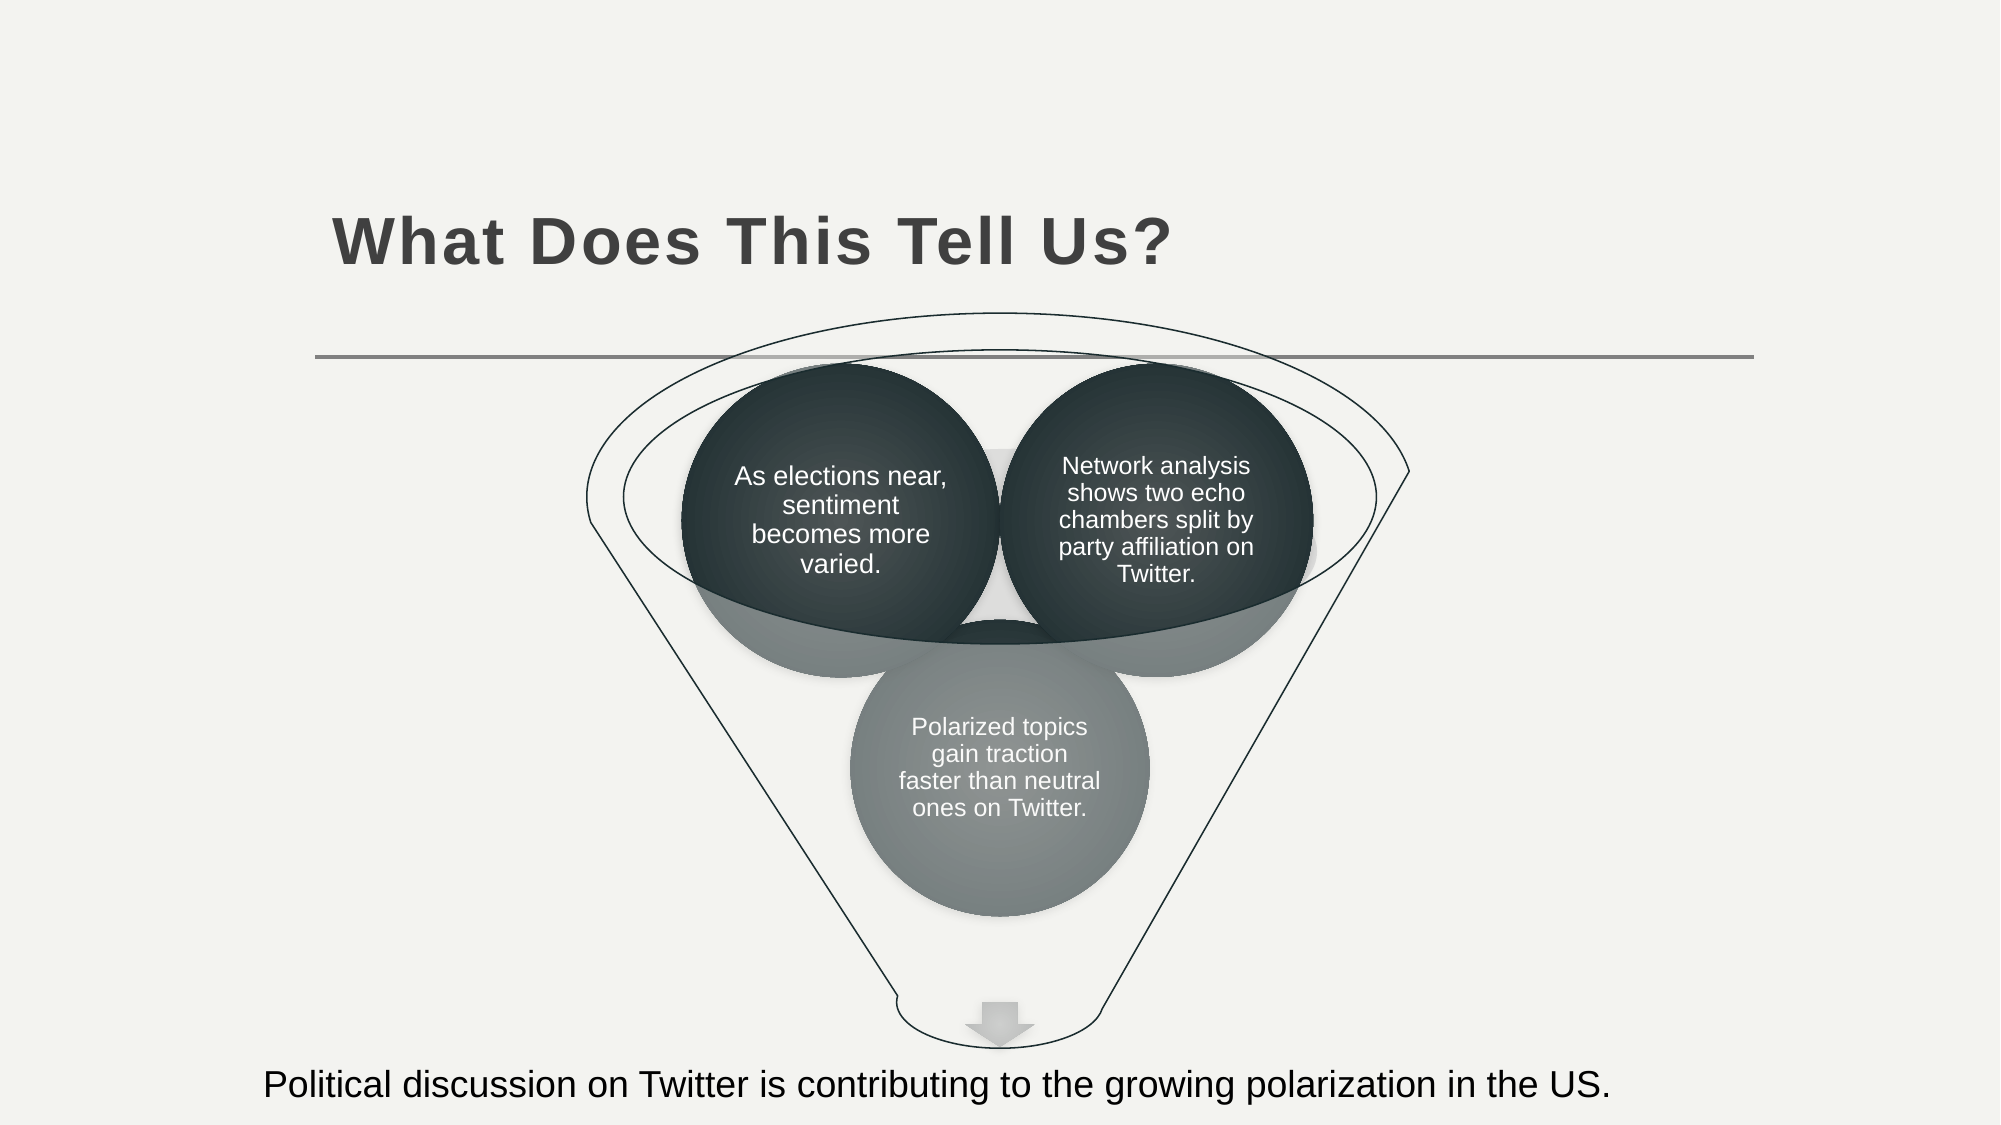

# What Does This Tell Us?

Polarized topics gain traction faster than neutral ones on Twitter.
As elections near, sentiment becomes more varied.
Network analysis shows two echo chambers split by party affiliation on Twitter.
Political discussion on Twitter is contributing to the growing polarization in the US.